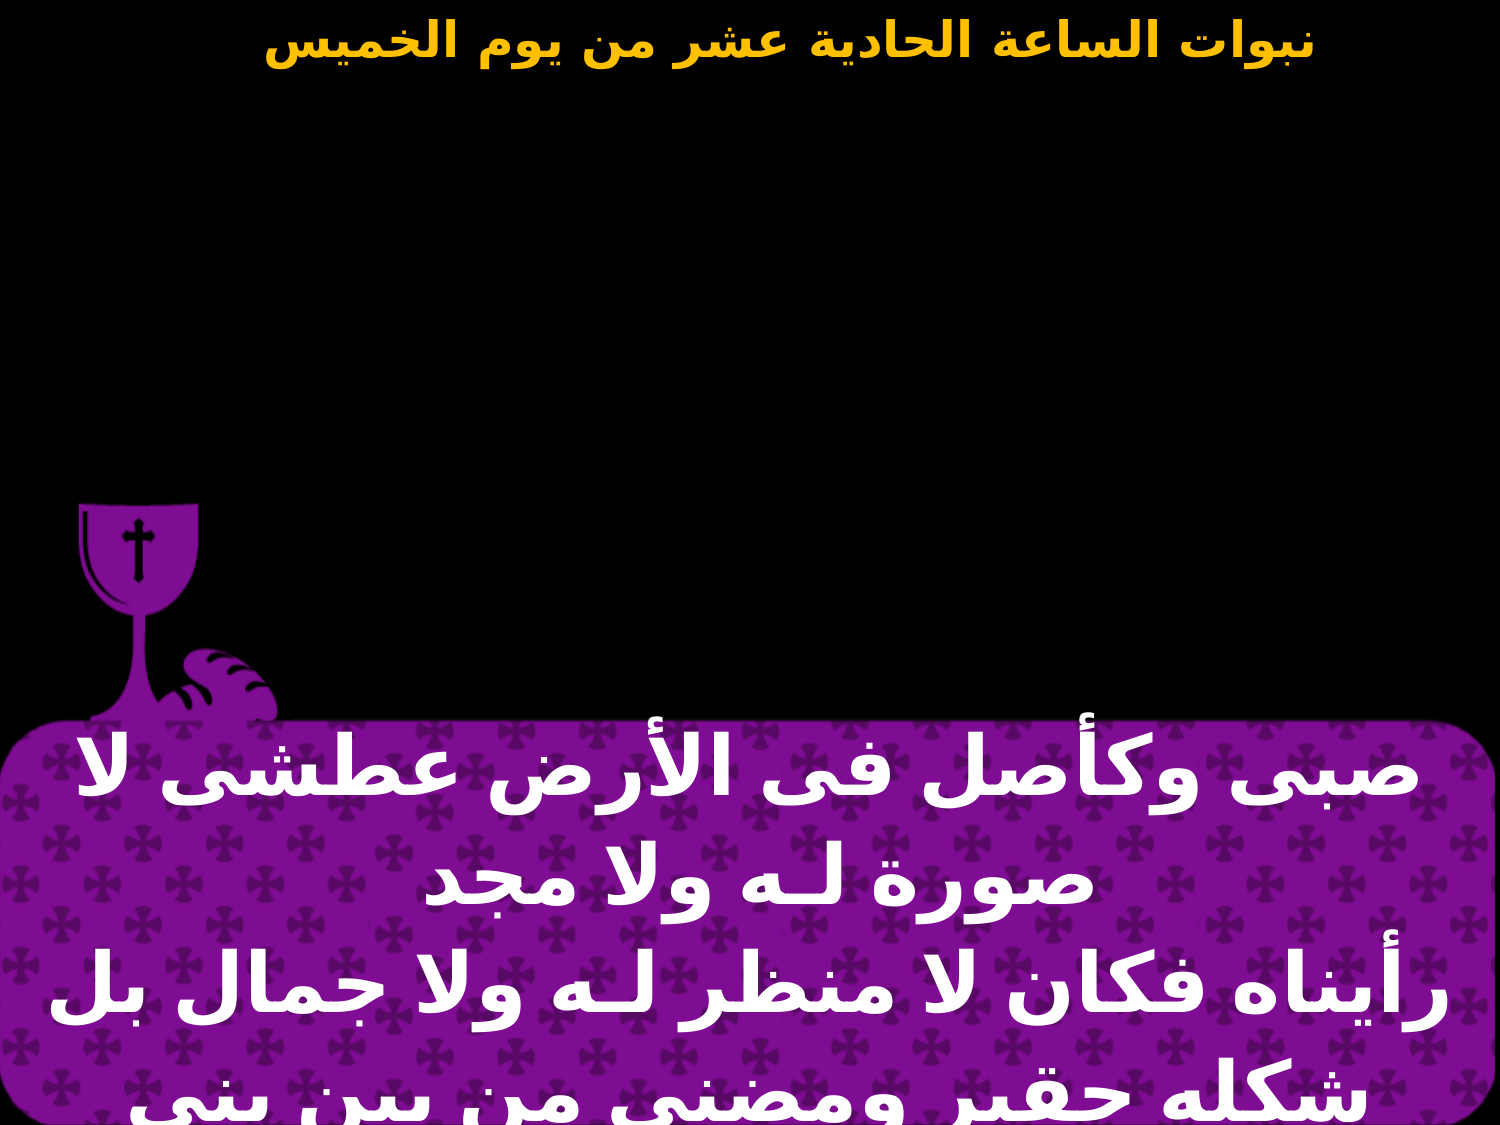

| صبى وكأصل فى الأرض عطشى لا صورة لـه ولا مجد رأيناه فكان لا منظر لـه ولا جمال بل شكله حقير ومضنى من بين بنى البشر . رجل أوجاع يعرف |
| --- |